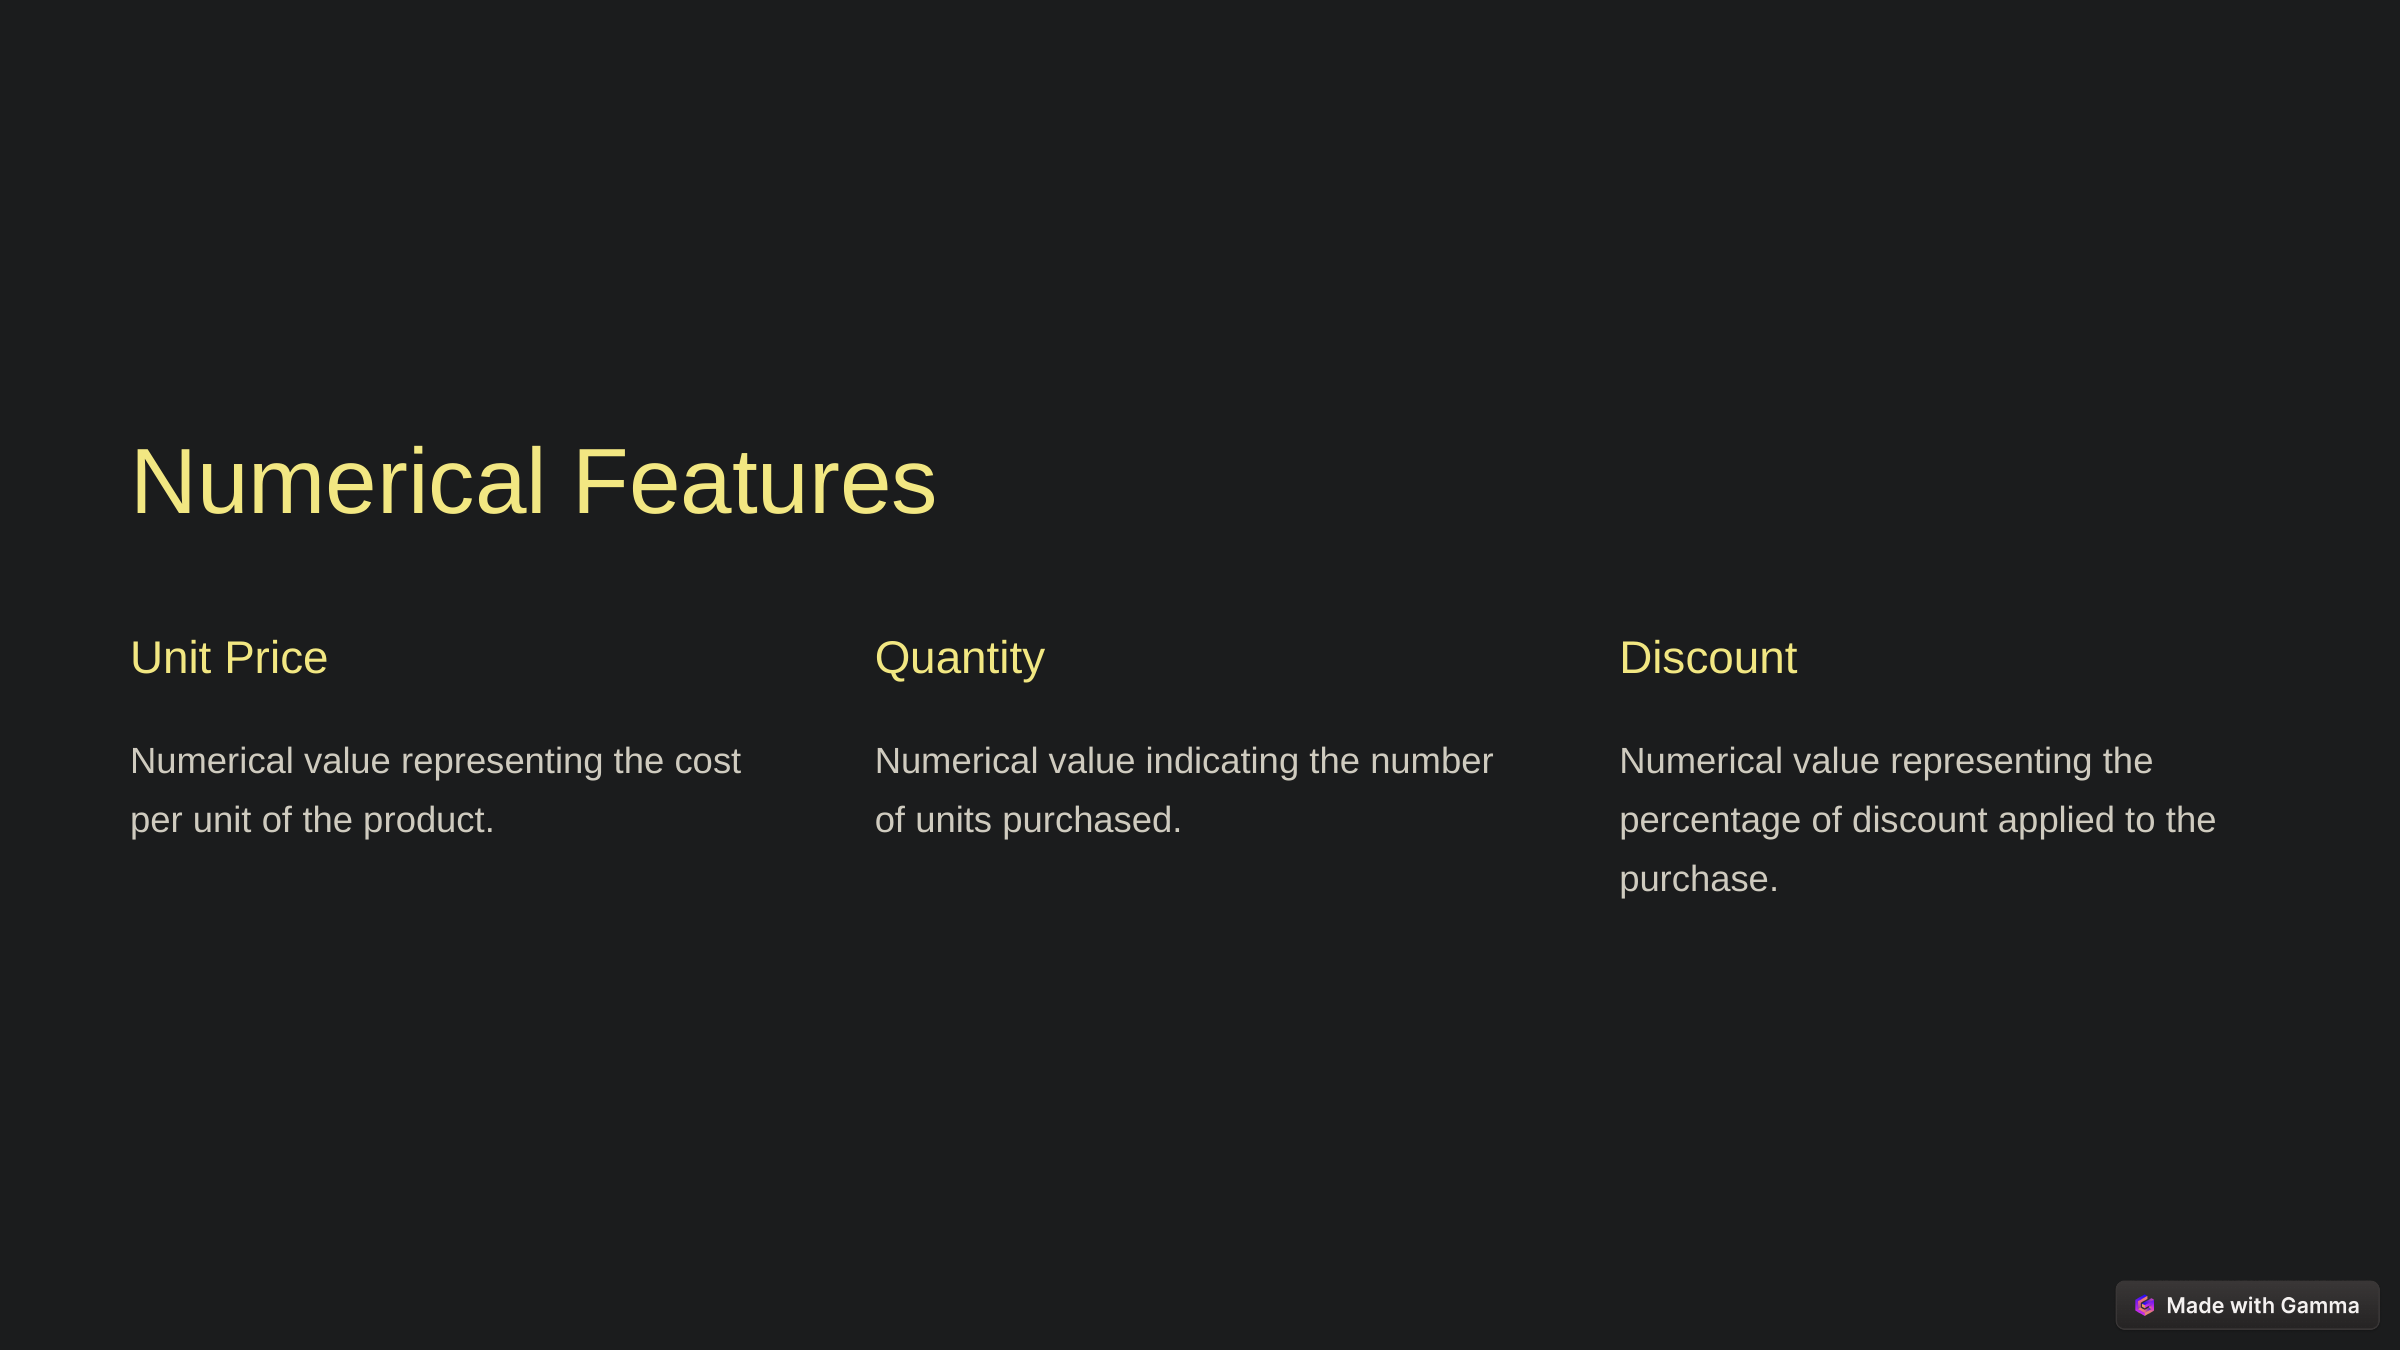

Numerical Features
Unit Price
Quantity
Discount
Numerical value representing the cost per unit of the product.
Numerical value indicating the number of units purchased.
Numerical value representing the percentage of discount applied to the purchase.